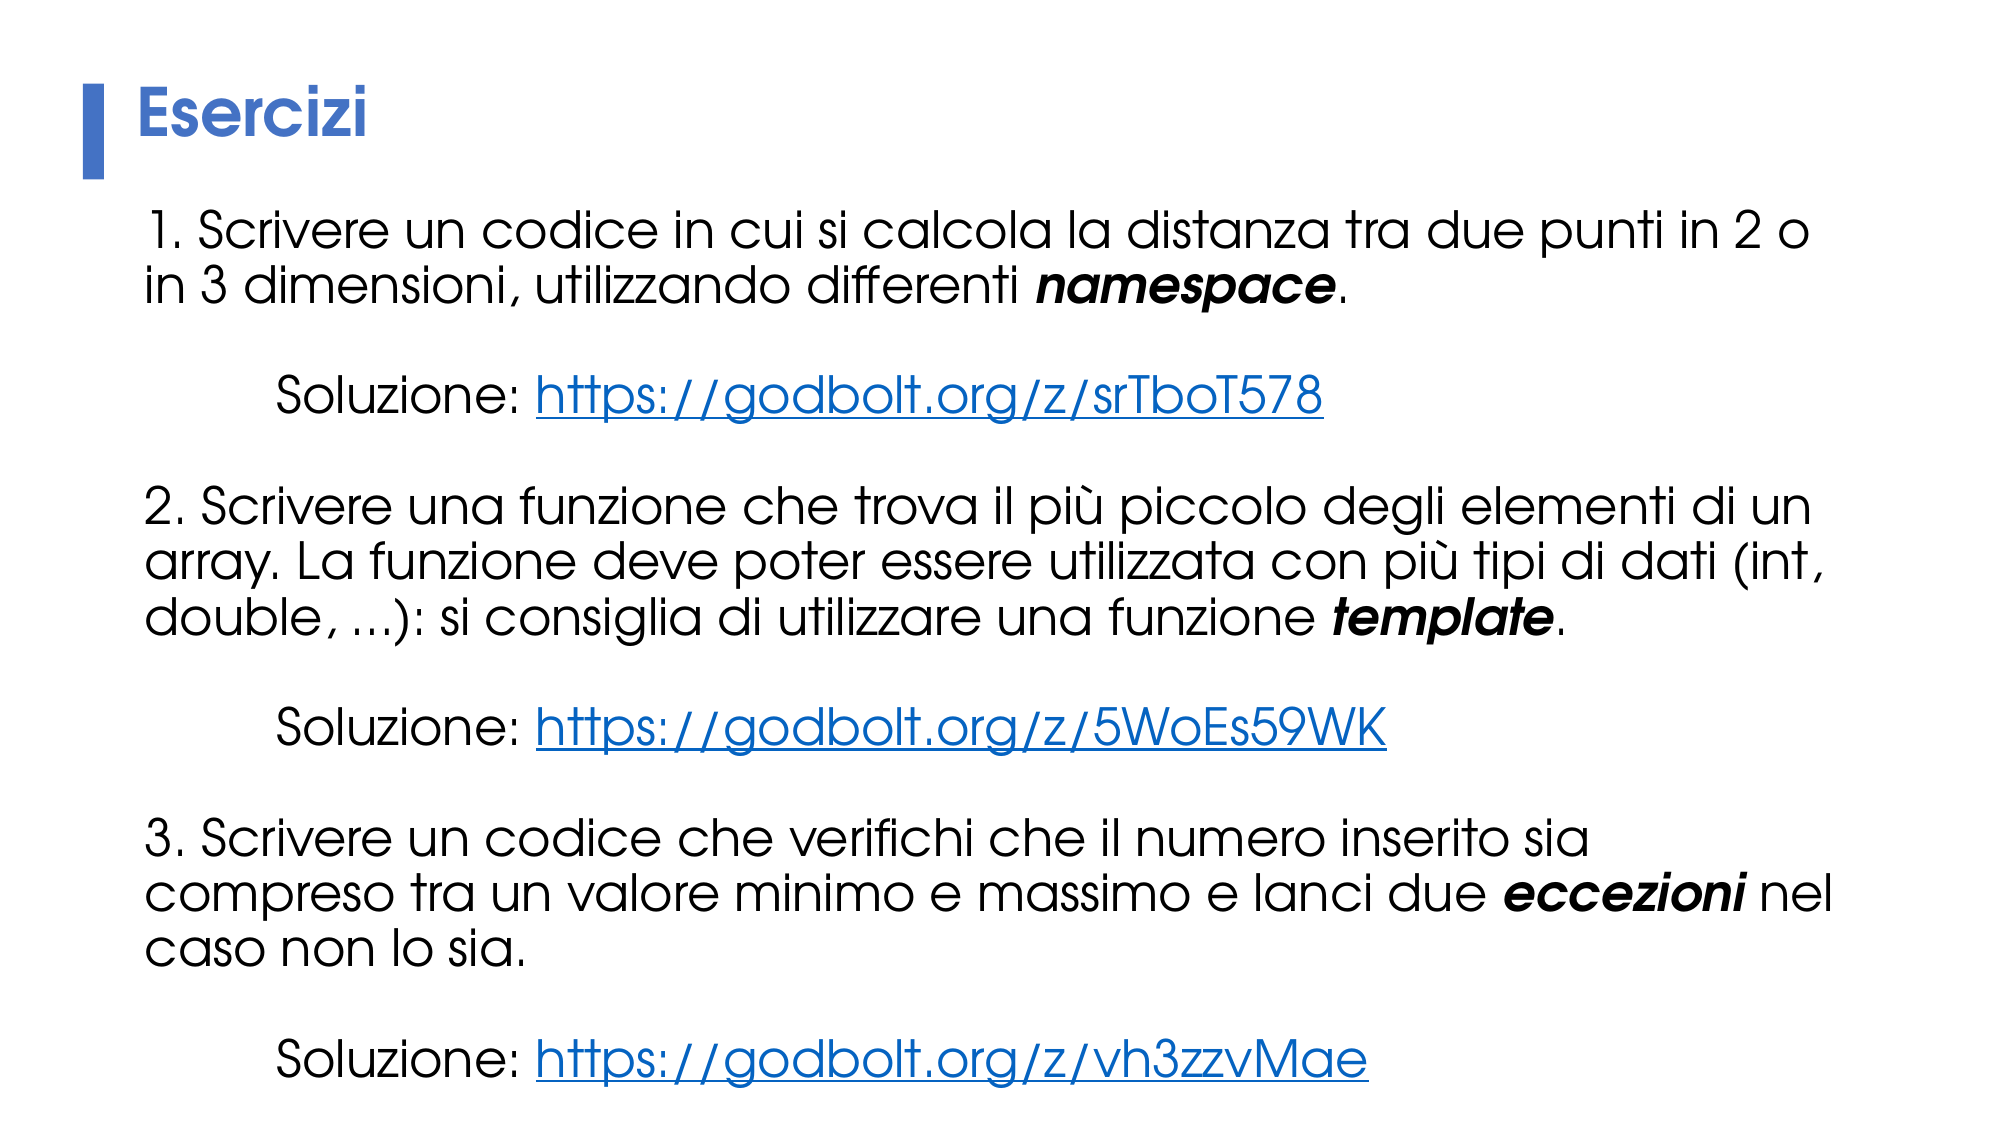

Esercizi

1. Scrivere un codice in cui si calcola la distanza tra due punti in 2 o in 3 dimensioni, utilizzando differenti namespace.

	Soluzione: https://godbolt.org/z/srTboT578

2. Scrivere una funzione che trova il più piccolo degli elementi di un array. La funzione deve poter essere utilizzata con più tipi di dati (int, double, …): si consiglia di utilizzare una funzione template.

	Soluzione: https://godbolt.org/z/5WoEs59WK

3. Scrivere un codice che verifichi che il numero inserito sia compreso tra un valore minimo e massimo e lanci due eccezioni nel caso non lo sia.

	Soluzione: https://godbolt.org/z/vh3zzvMae